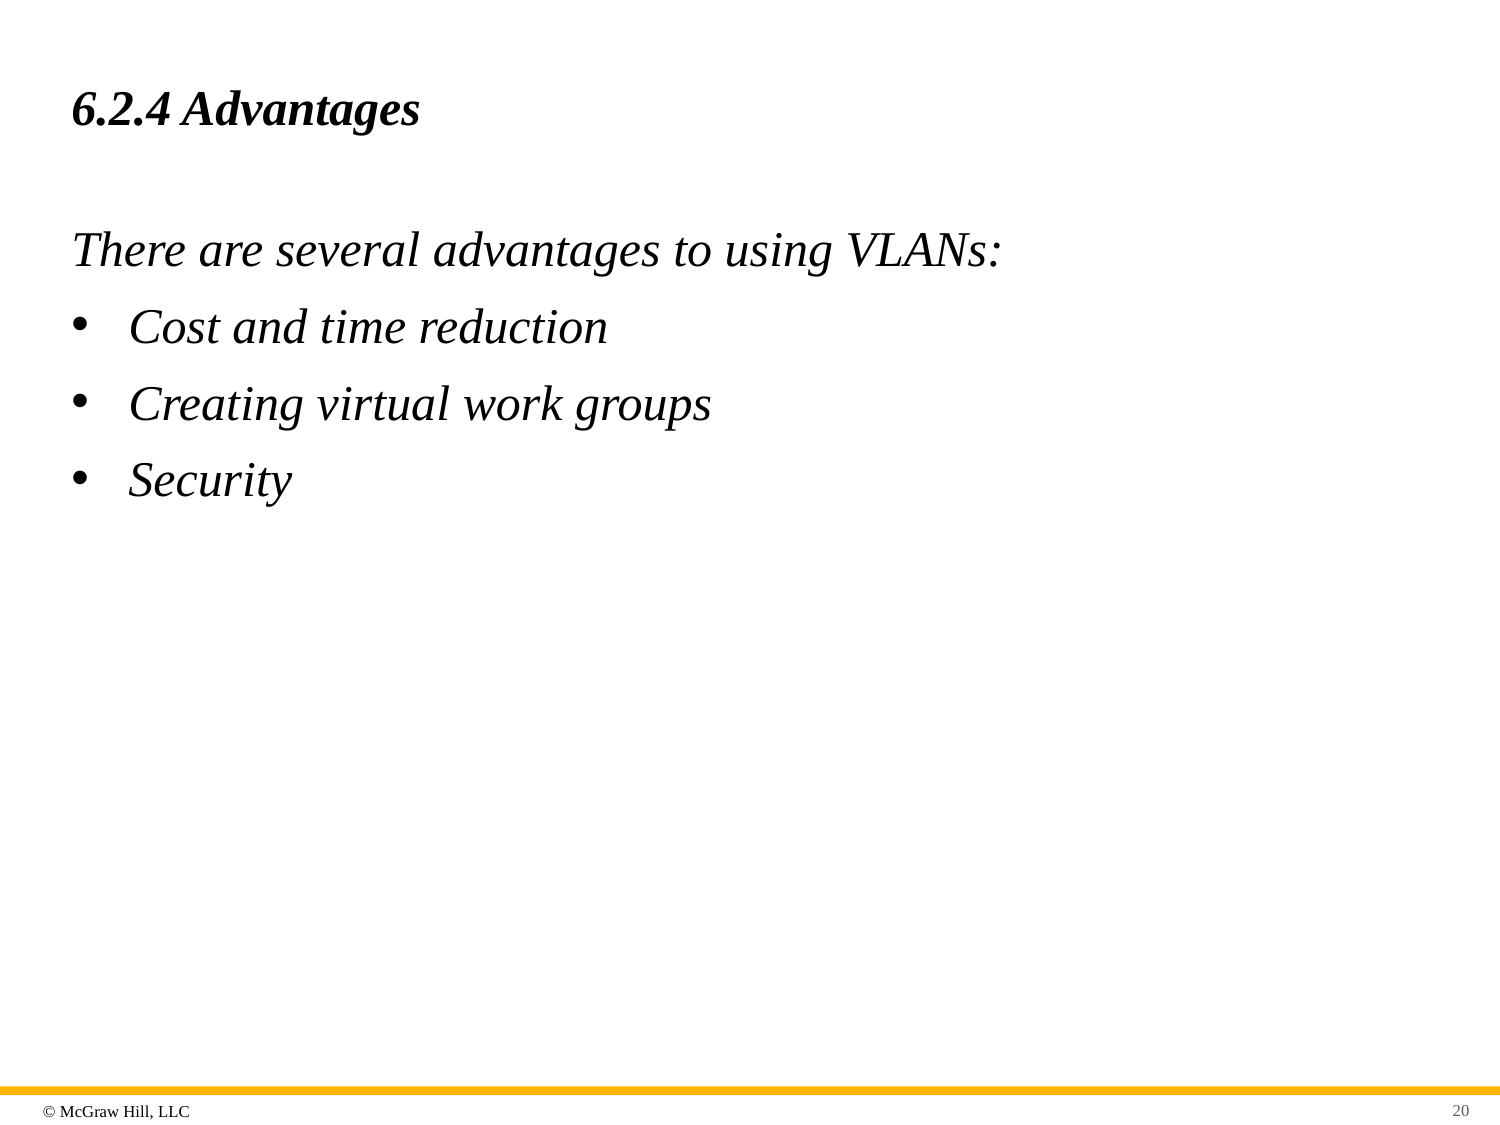

# 6.2.4 Advantages
There are several advantages to using VLANs:
Cost and time reduction
Creating virtual work groups
Security
20